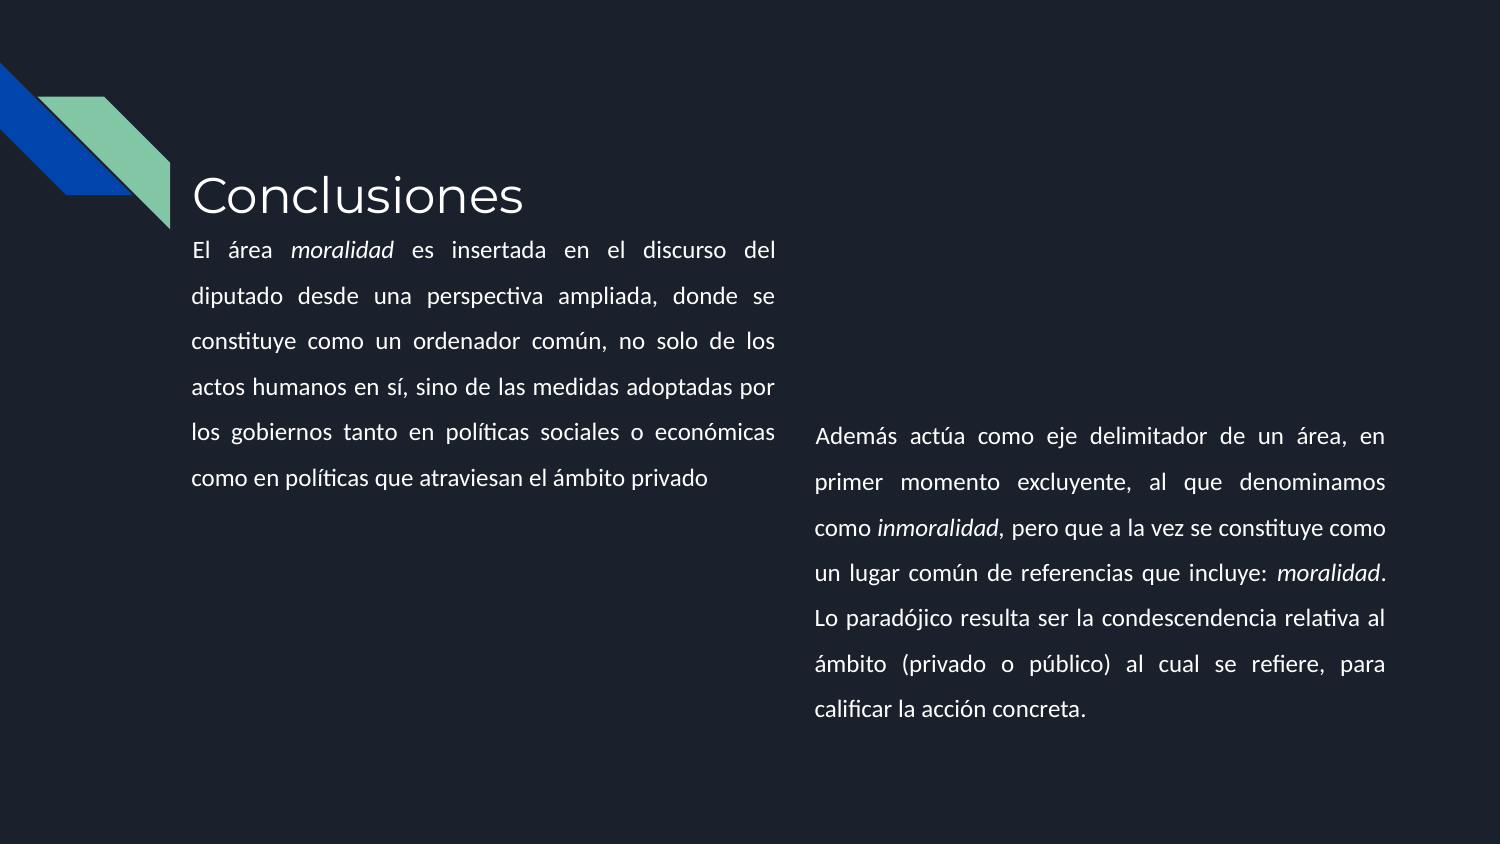

# Conclusiones
El área moralidad es insertada en el discurso del diputado desde una perspectiva ampliada, donde se constituye como un ordenador común, no solo de los actos humanos en sí, sino de las medidas adoptadas por los gobiernos tanto en políticas sociales o económicas como en políticas que atraviesan el ámbito privado
Además actúa como eje delimitador de un área, en primer momento excluyente, al que denominamos como inmoralidad, pero que a la vez se constituye como un lugar común de referencias que incluye: moralidad. Lo paradójico resulta ser la condescendencia relativa al ámbito (privado o público) al cual se refiere, para calificar la acción concreta.